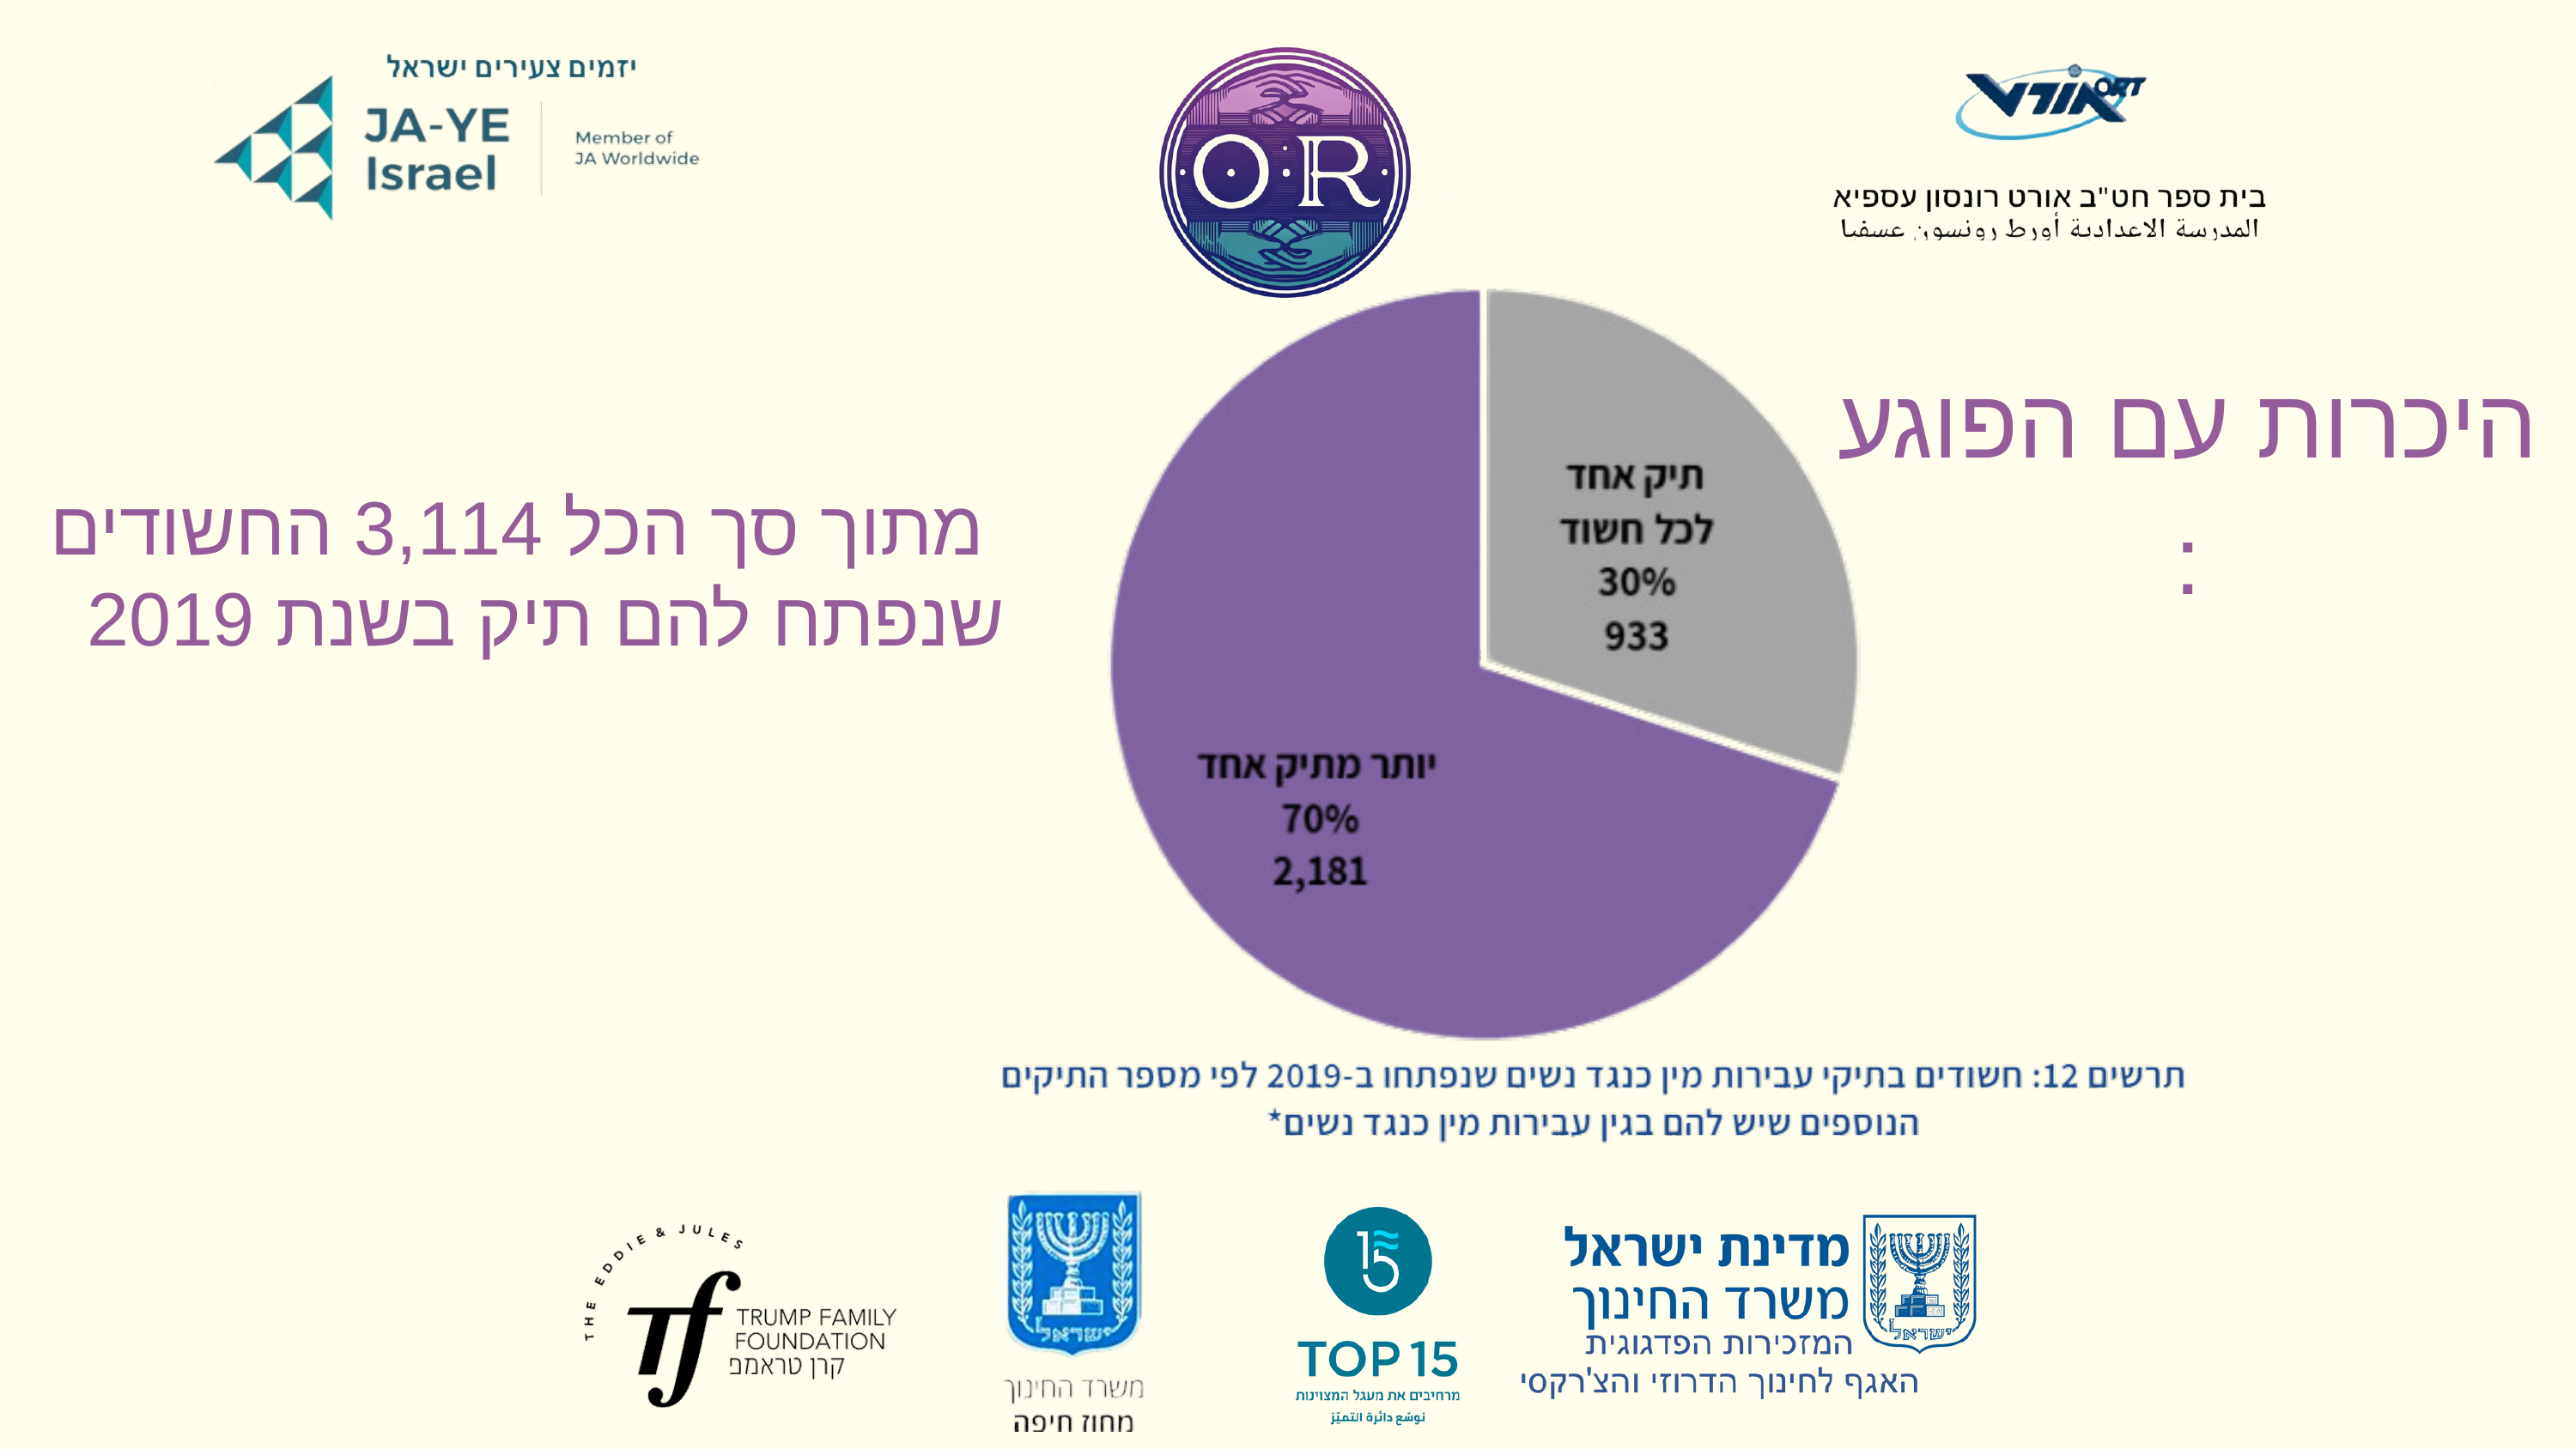

היכרות עם הפוגע :
 מתוך סך הכל 3,114 החשודים
שנפתח להם תיק בשנת 2019